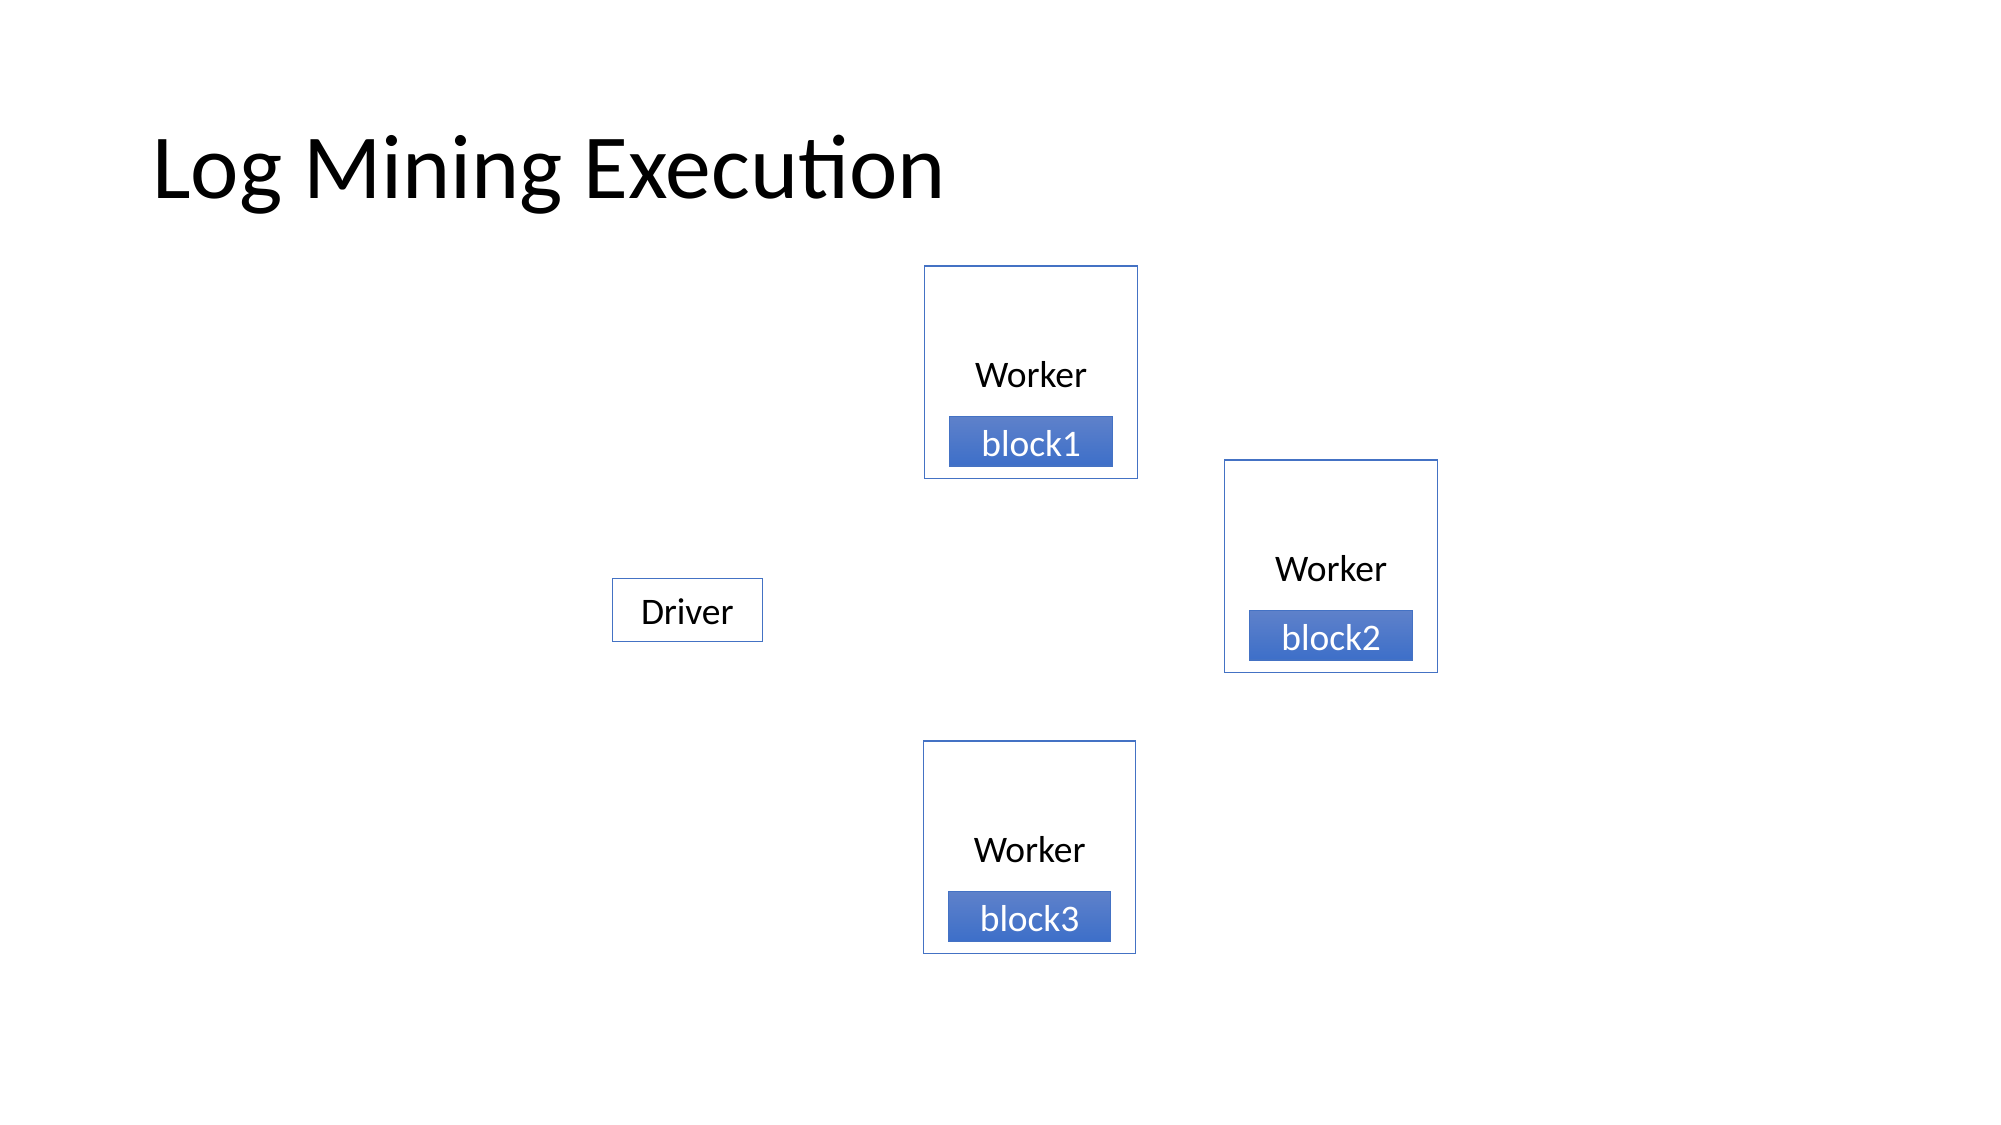

# Log Mining Execution
Worker
block1
Worker
Driver
block2
Worker
block3